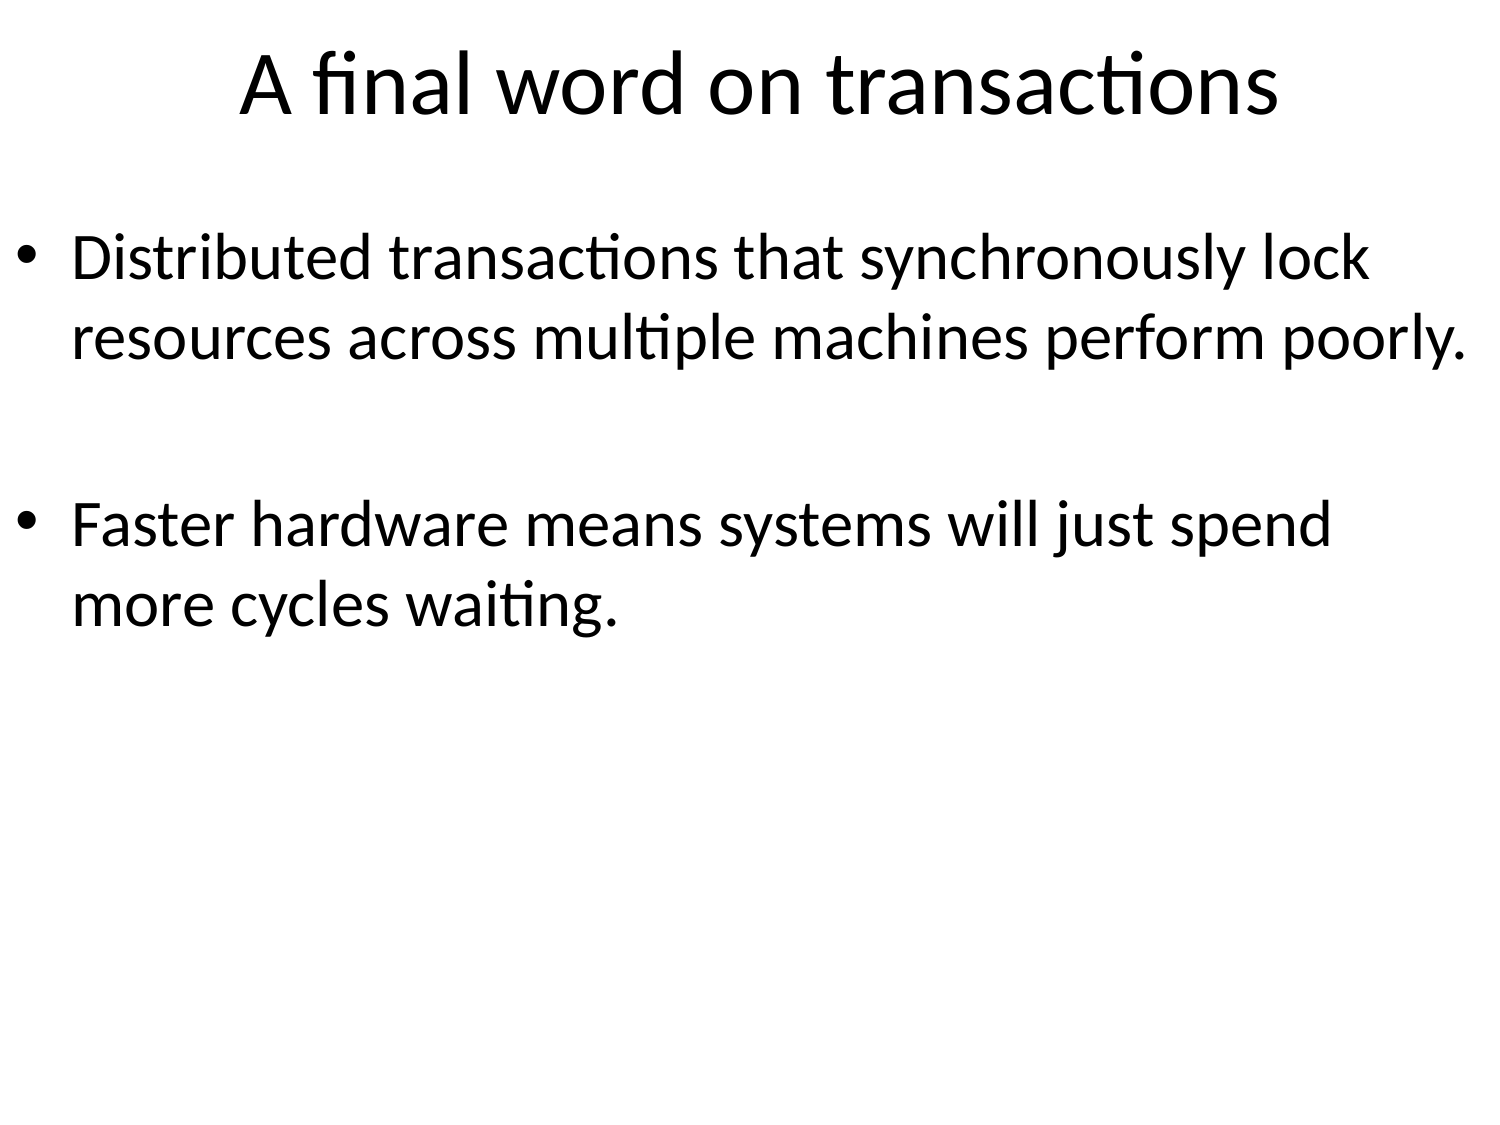

# A final word on transactions
Distributed transactions that synchronously lock resources across multiple machines perform poorly.

Faster hardware means systems will just spend more cycles waiting.